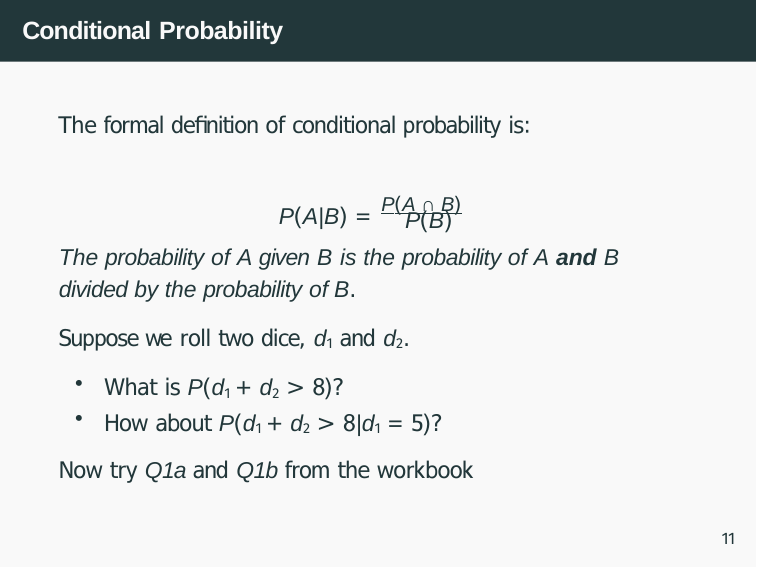

# Conditional Probability
The formal definition of conditional probability is:
P(A|B) = P(A ∩ B)
P(B)
The probability of A given B is the probability of A and B divided by the probability of B.
Suppose we roll two dice, d1 and d2.
What is P(d1 + d2 > 8)?
How about P(d1 + d2 > 8|d1 = 5)?
Now try Q1a and Q1b from the workbook
11